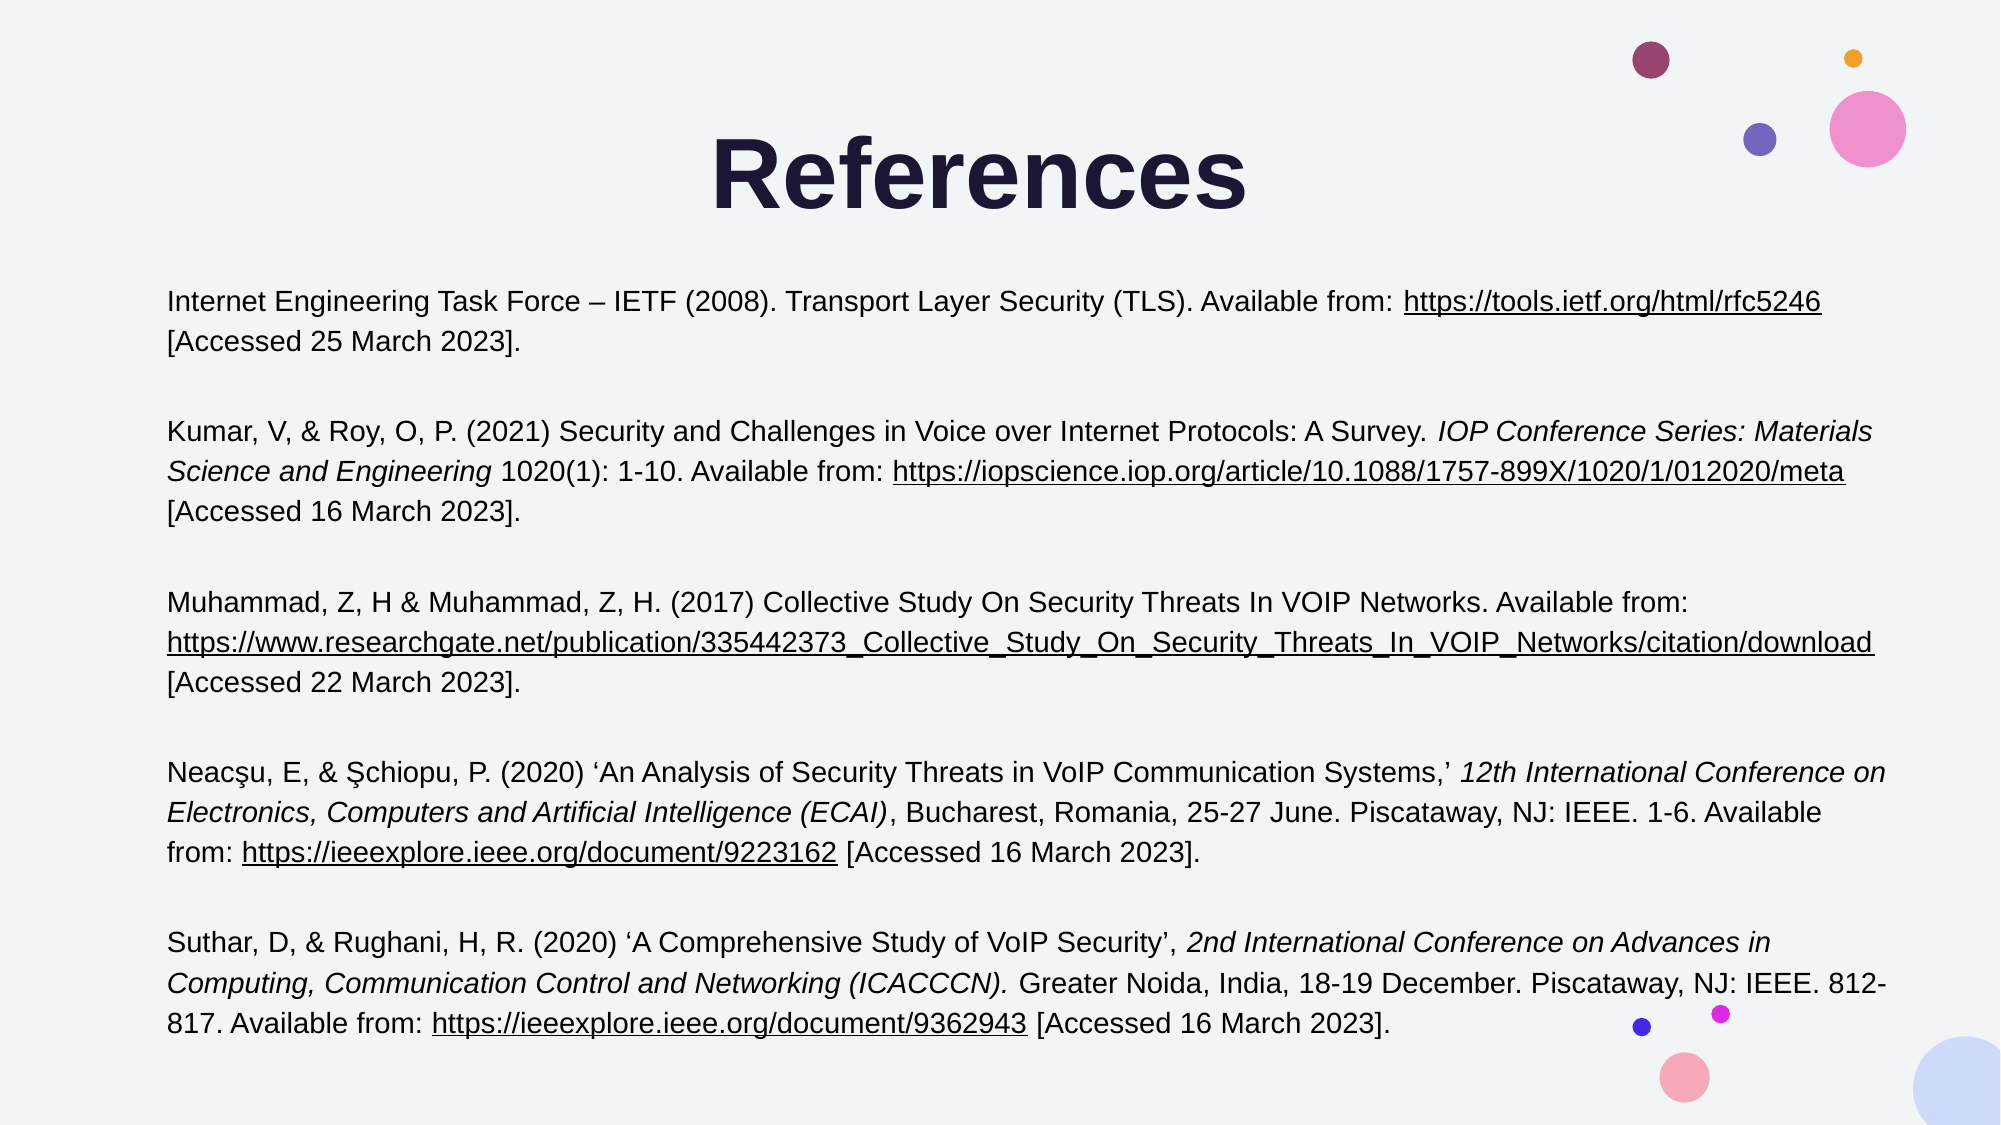

References

Internet Engineering Task Force – IETF (2008). Transport Layer Security (TLS). Available from: https://tools.ietf.org/html/rfc5246 [Accessed 25 March 2023].
Kumar, V, & Roy, O, P. (2021) Security and Challenges in Voice over Internet Protocols: A Survey. IOP Conference Series: Materials Science and Engineering 1020(1): 1-10. Available from: https://iopscience.iop.org/article/10.1088/1757-899X/1020/1/012020/meta [Accessed 16 March 2023].
Muhammad, Z, H & Muhammad, Z, H. (2017) Collective Study On Security Threats In VOIP Networks. Available from: https://www.researchgate.net/publication/335442373_Collective_Study_On_Security_Threats_In_VOIP_Networks/citation/download [Accessed 22 March 2023].
Neacşu, E, & Şchiopu, P. (2020) ‘An Analysis of Security Threats in VoIP Communication Systems,’ 12th International Conference on Electronics, Computers and Artificial Intelligence (ECAI), Bucharest, Romania, 25-27 June. Piscataway, NJ: IEEE. 1-6. Available from: https://ieeexplore.ieee.org/document/9223162 [Accessed 16 March 2023].
Suthar, D, & Rughani, H, R. (2020) ‘A Comprehensive Study of VoIP Security’, 2nd International Conference on Advances in Computing, Communication Control and Networking (ICACCCN). Greater Noida, India, 18-19 December. Piscataway, NJ: IEEE. 812-817. Available from: https://ieeexplore.ieee.org/document/9362943 [Accessed 16 March 2023].